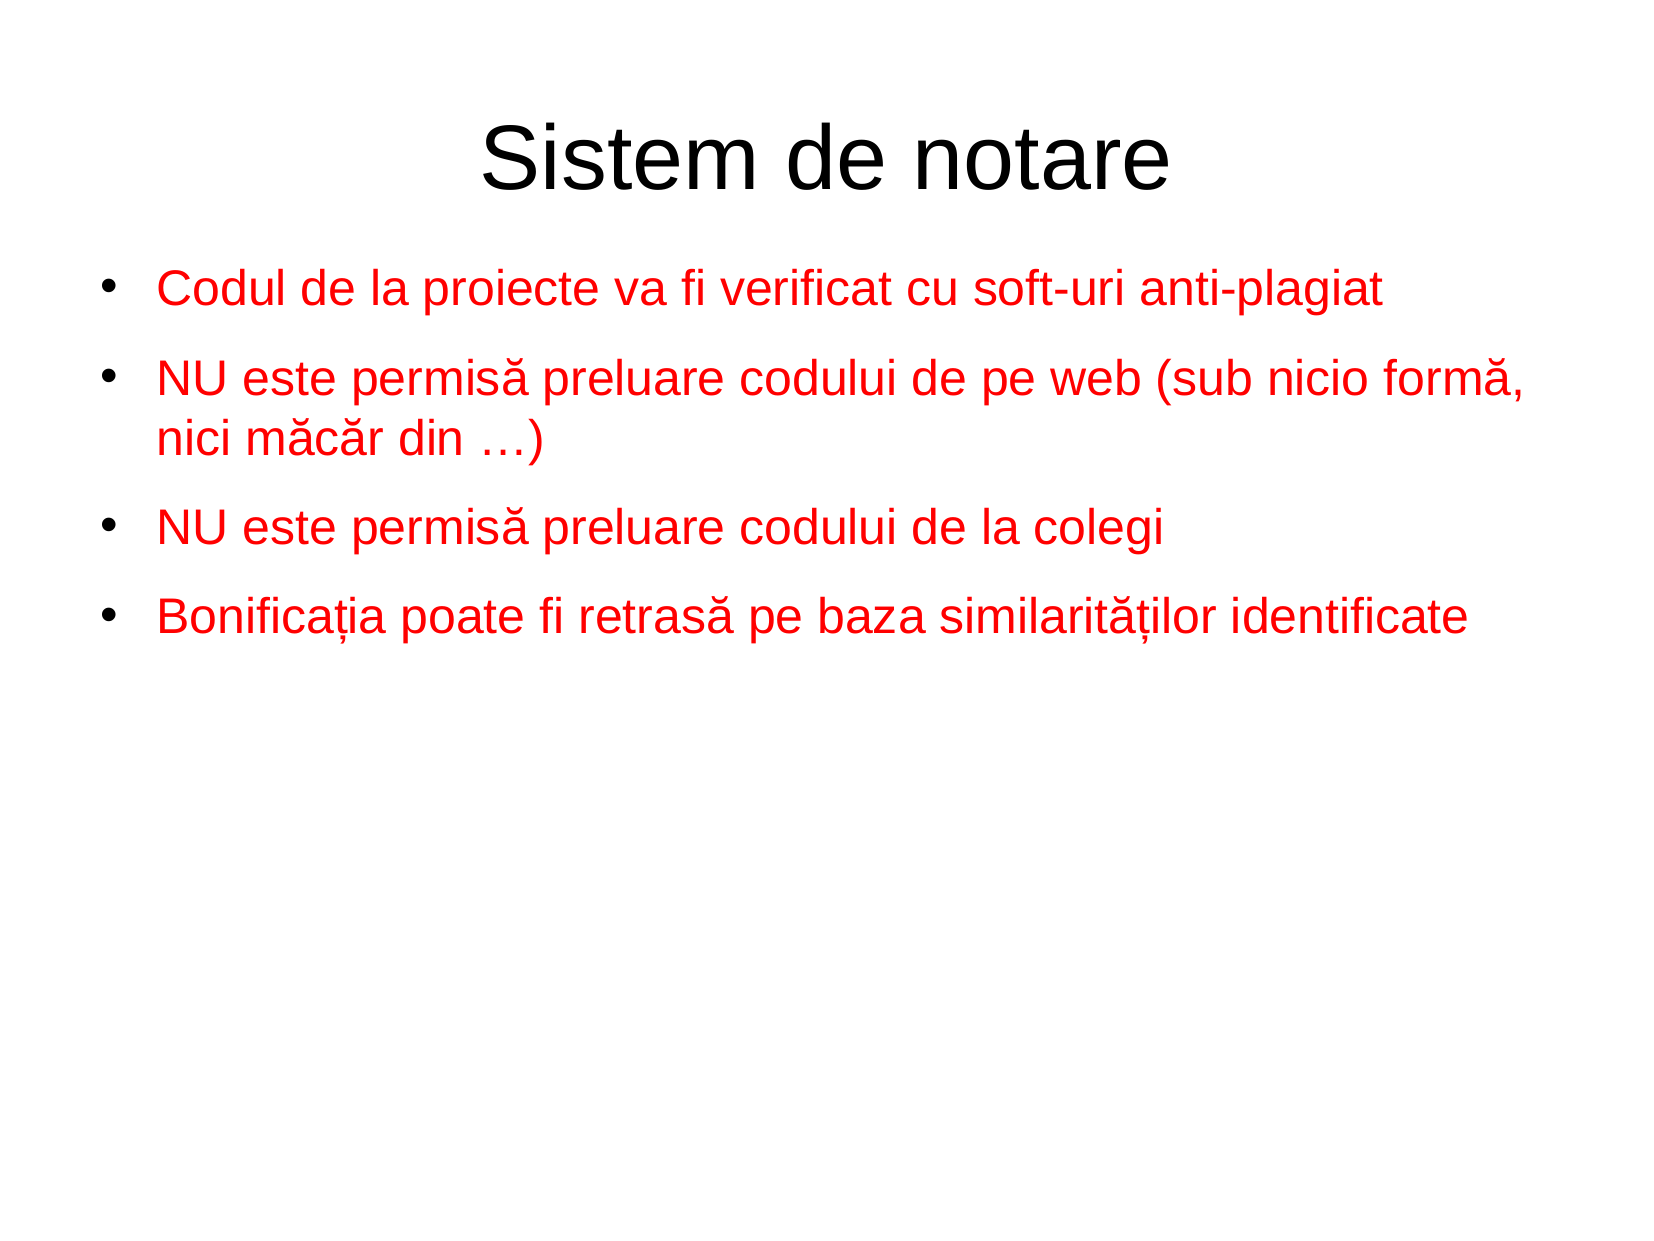

Sistem de notare
Codul de la proiecte va fi verificat cu soft-uri anti-plagiat
NU este permisă preluare codului de pe web (sub nicio formă, nici măcăr din …)
NU este permisă preluare codului de la colegi
Bonificația poate fi retrasă pe baza similarităților identificate